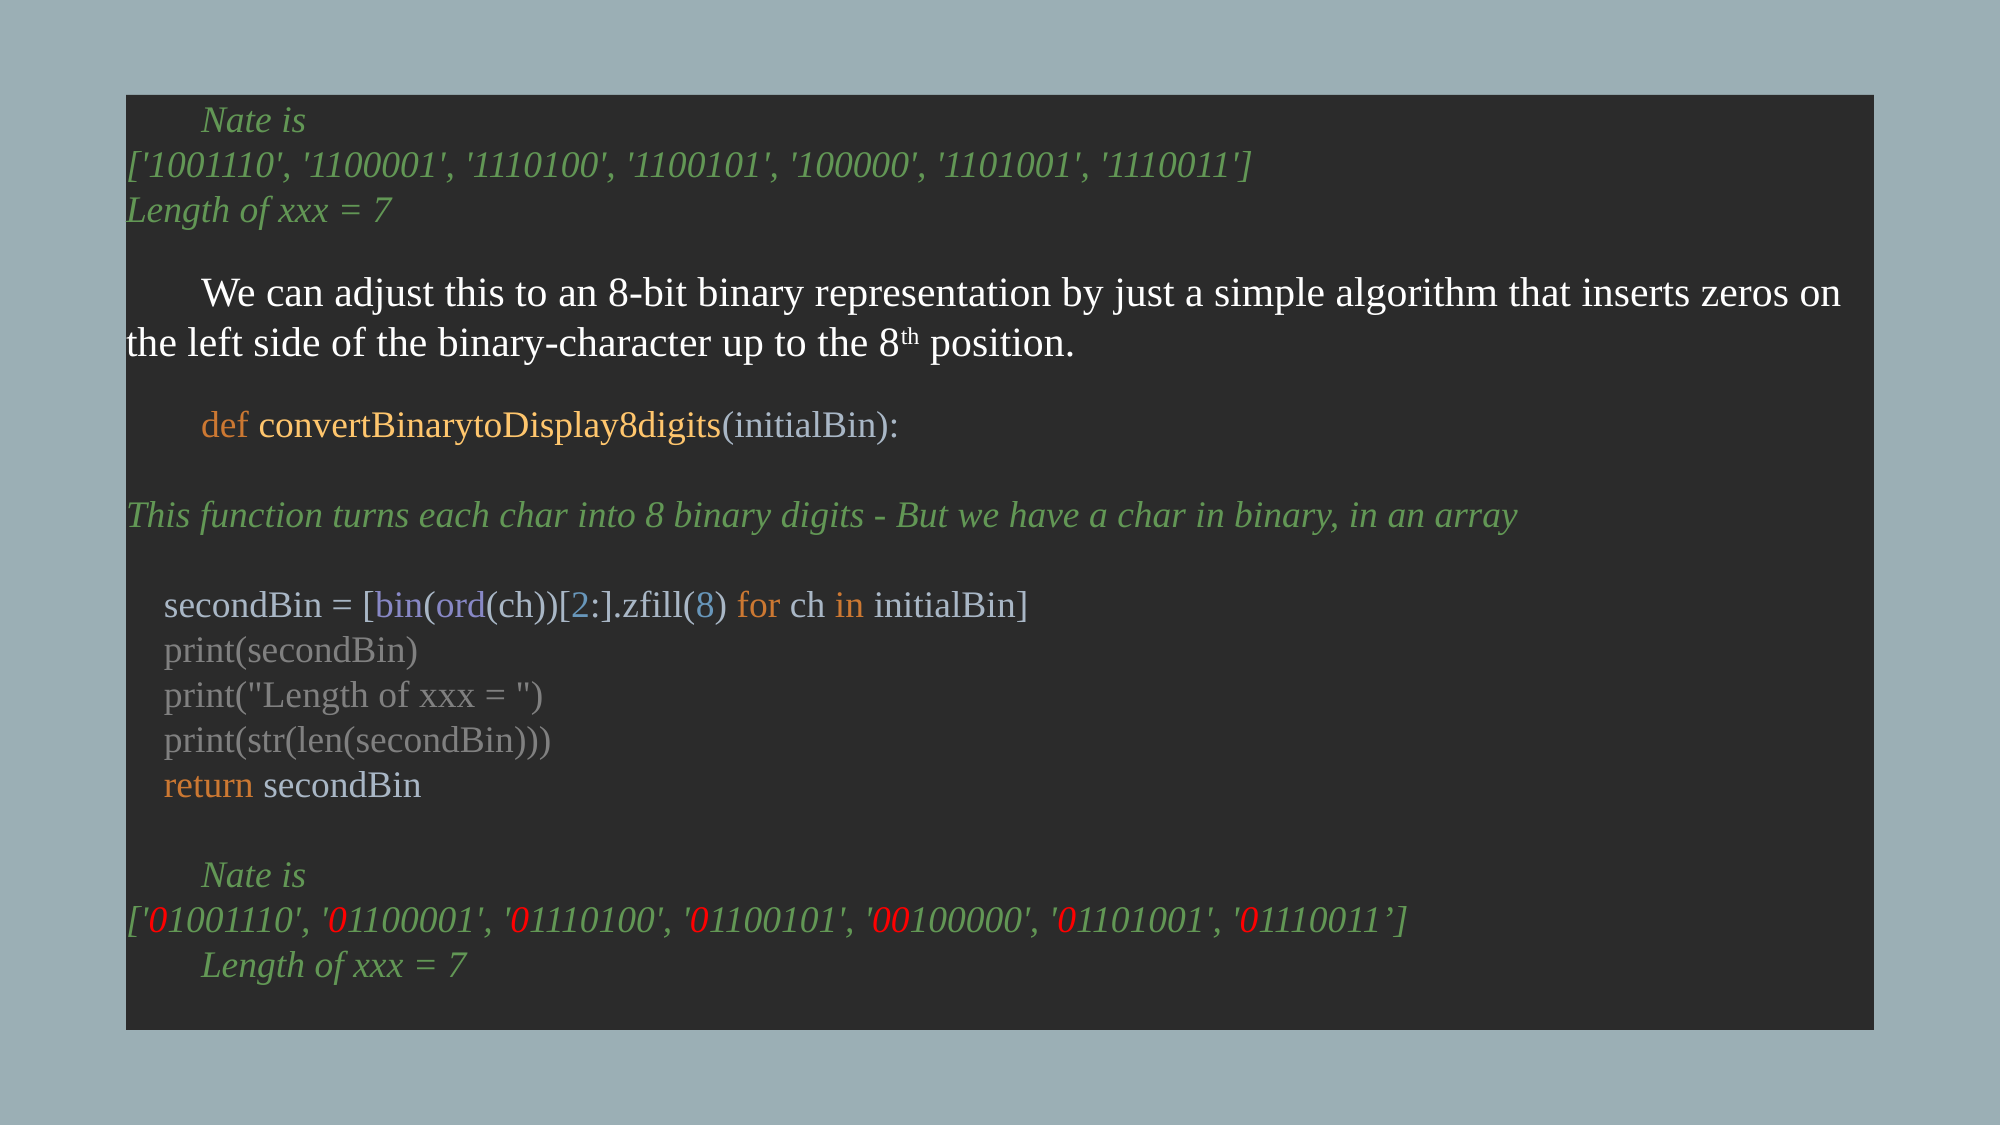

Nate is
['1001110', '1100001', '1110100', '1100101', '100000', '1101001', '1110011']
Length of xxx = 7

We can adjust this to an 8-bit binary representation by just a simple algorithm that inserts zeros on the left side of the binary-character up to the 8th position.

def convertBinarytoDisplay8digits(initialBin):
This function turns each char into 8 binary digits - But we have a char in binary, in an array
    secondBin = [bin(ord(ch))[2:].zfill(8) for ch in initialBin]
    print(secondBin)
    print("Length of xxx = ")
    print(str(len(secondBin)))
    return secondBin

Nate is
['01001110', '01100001', '01110100', '01100101', '00100000', '01101001', '01110011’]
Length of xxx = 7